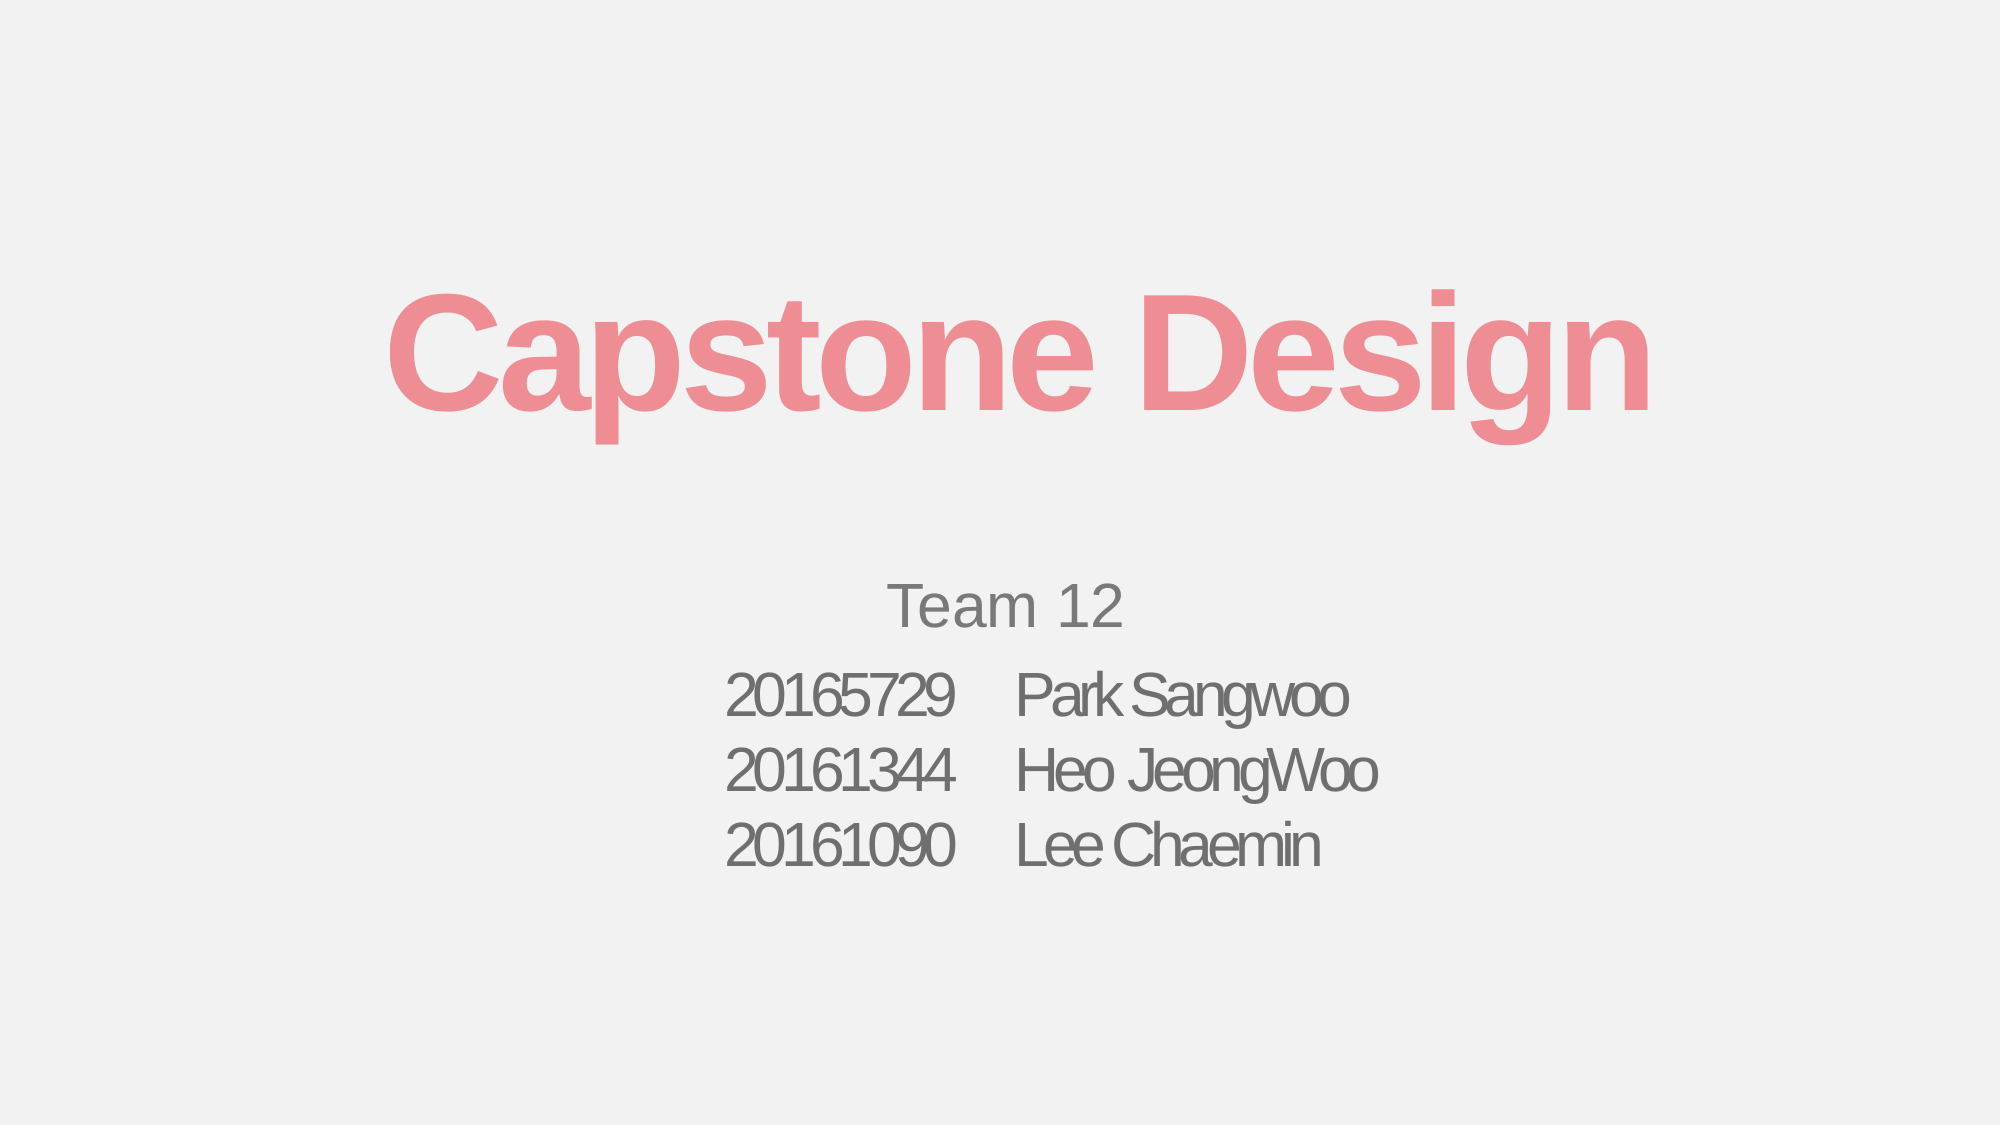

Capstone Design
Team 12
20165729
20161344
20161090
Park Sangwoo
Heo JeongWoo
Lee Chaemin